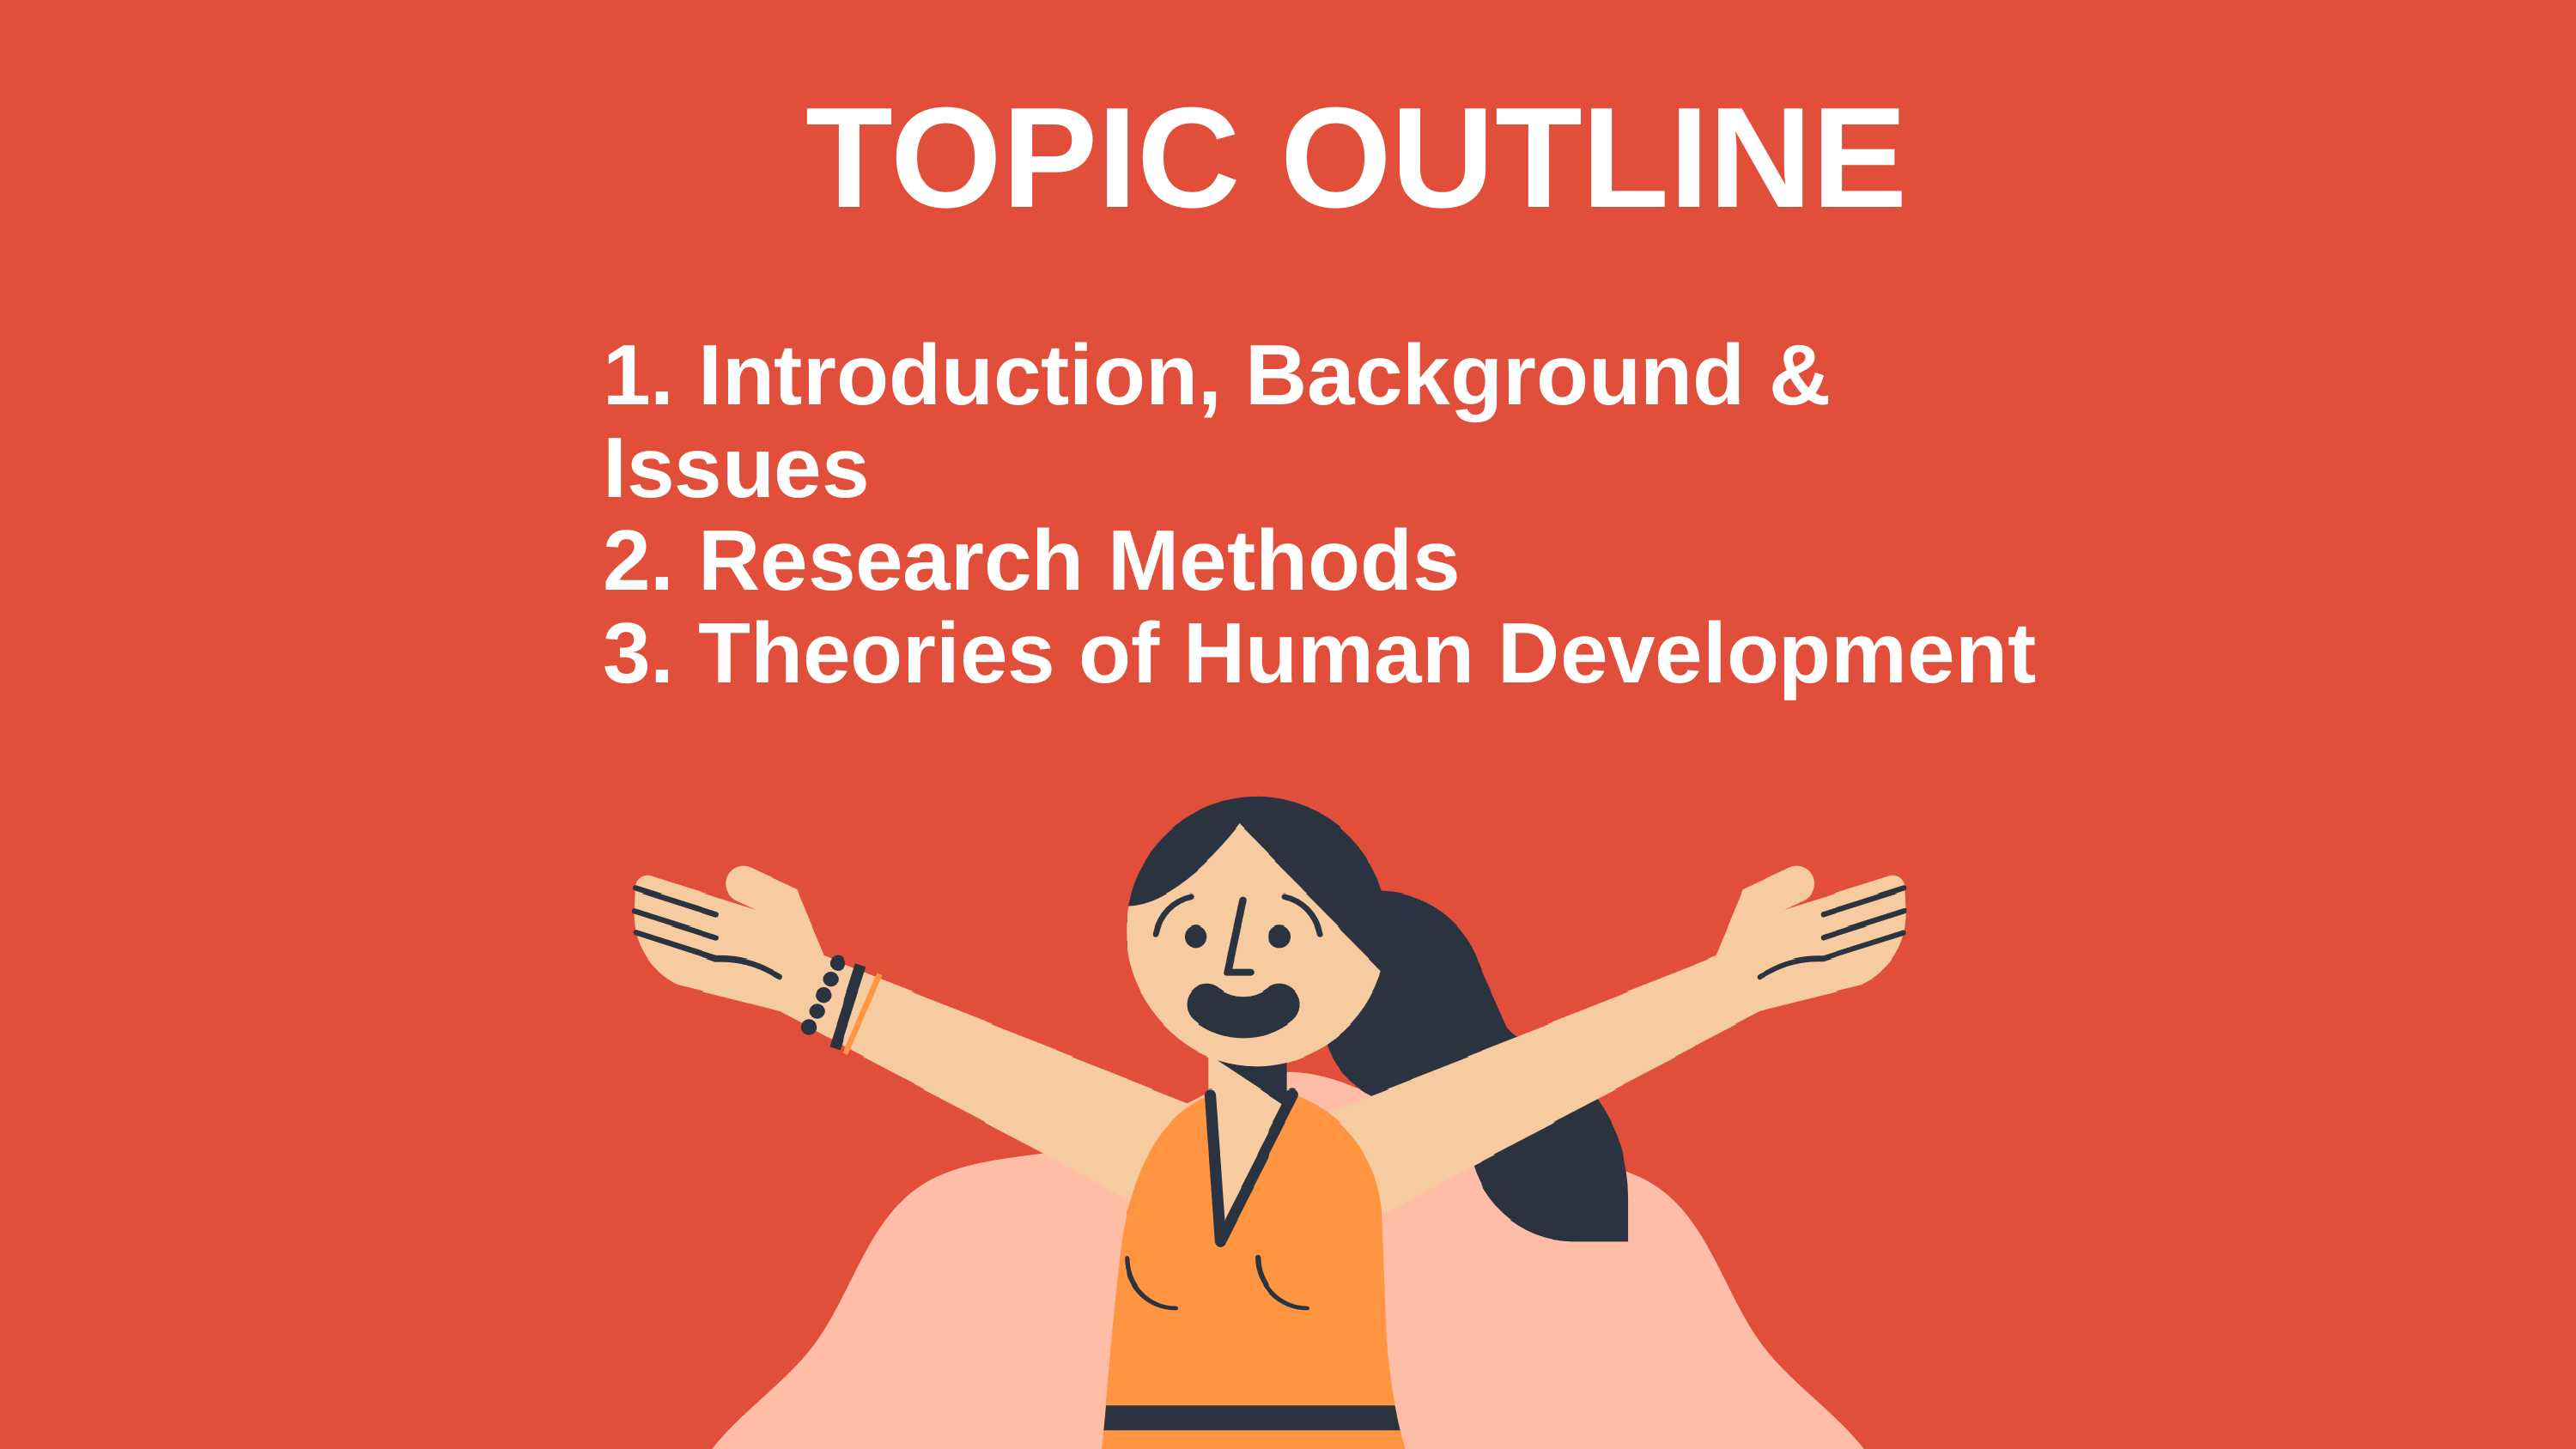

TOPIC OUTLINE
1. Introduction, Background & Issues
2. Research Methods
3. Theories of Human Development